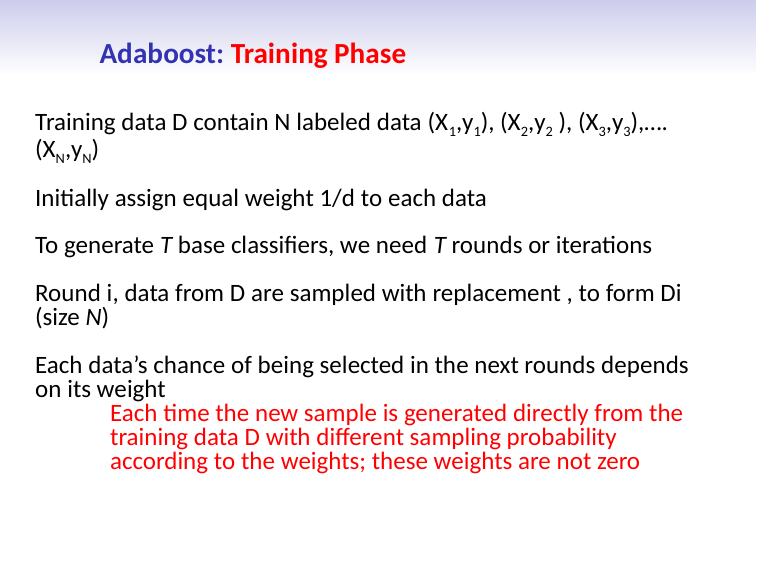

Adaboost: Training Phase
Training data D contain N labeled data (X1,y1), (X2,y2 ), (X3,y3),….(XN,yN)

Initially assign equal weight 1/d to each data

To generate T base classifiers, we need T rounds or iterations

Round i, data from D are sampled with replacement , to form Di (size N)

Each data’s chance of being selected in the next rounds depends on its weight
Each time the new sample is generated directly from the training data D with different sampling probability according to the weights; these weights are not zero
Dr. Malak Abdullah
First Semester 2020-2021
36